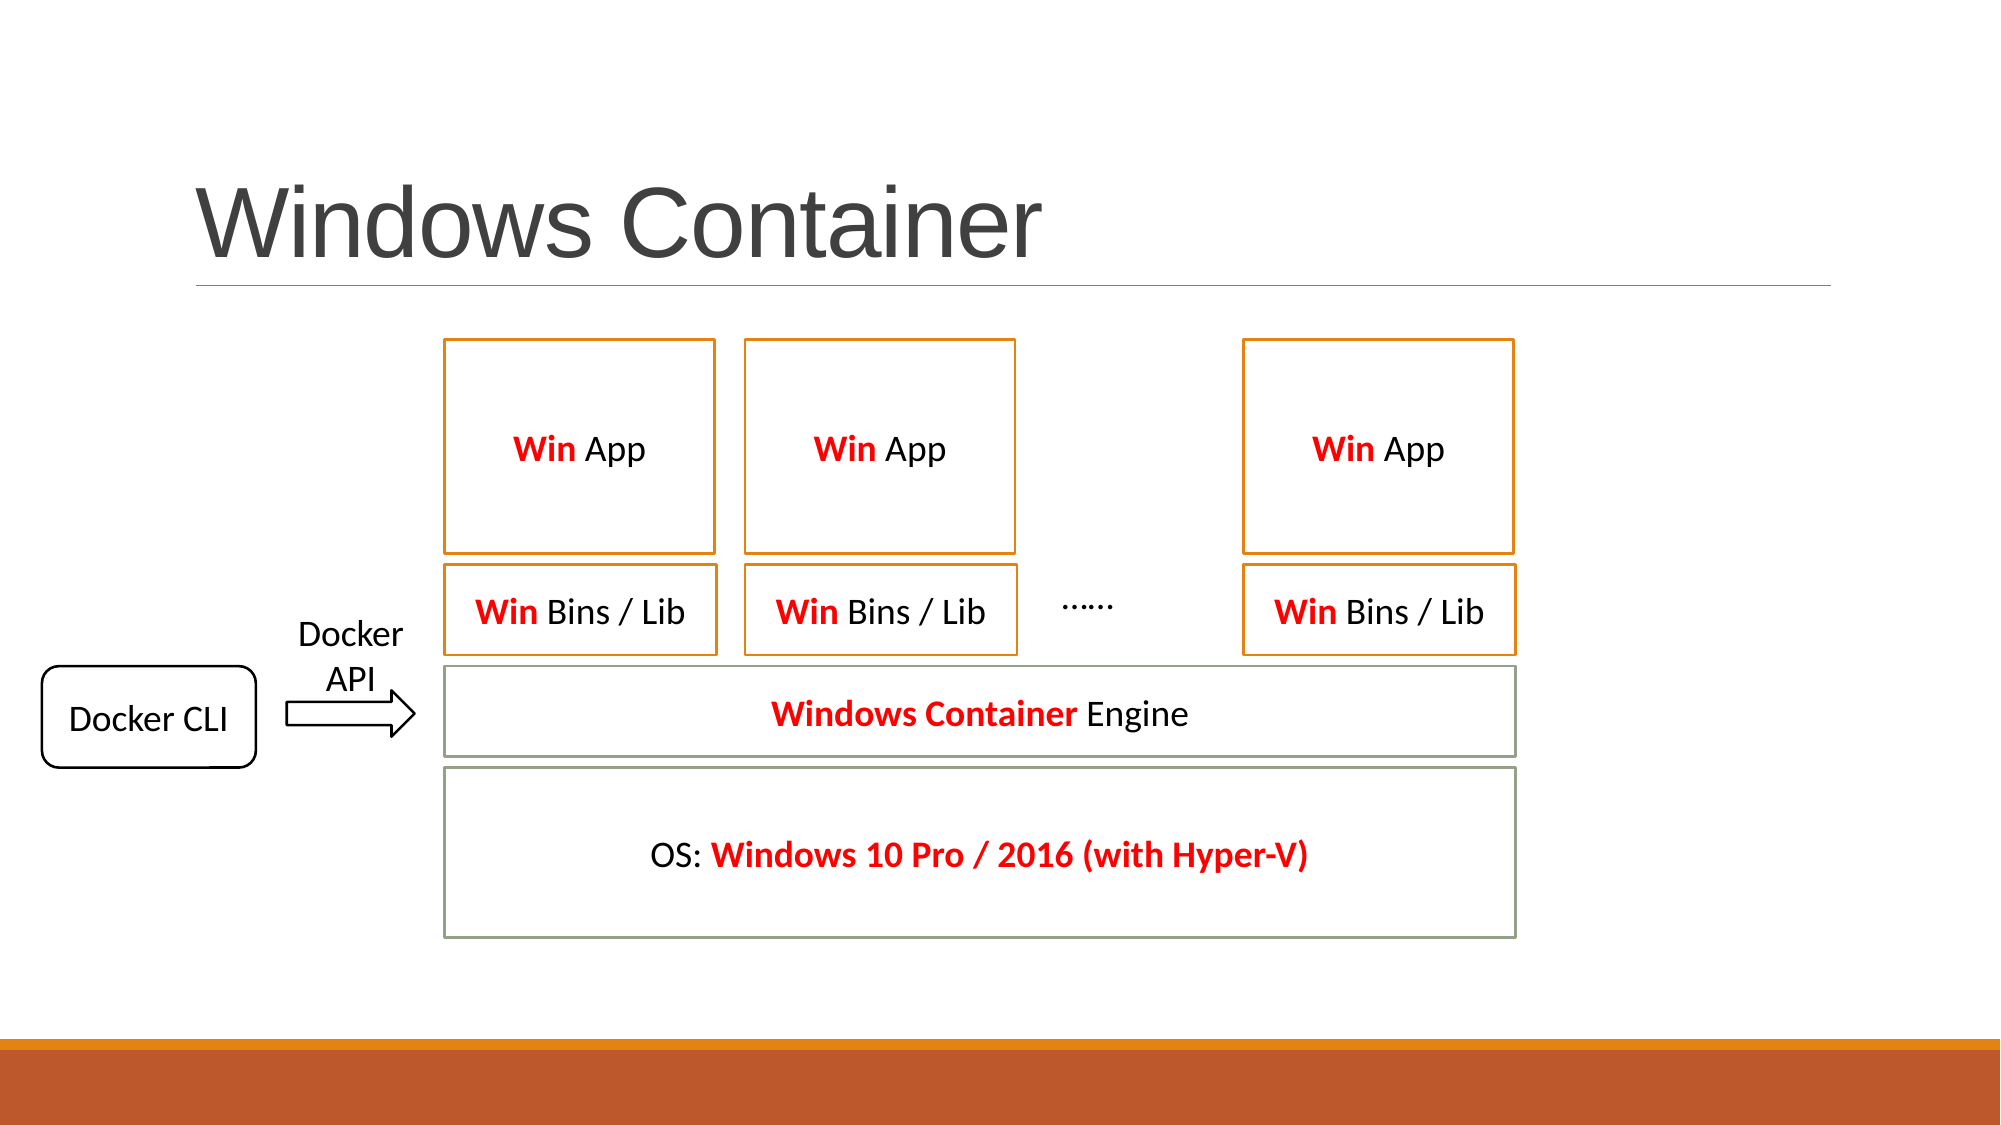

# Windows Container
Win App
Win App
Win App
Win Bins / Lib
Win Bins / Lib
……
Win Bins / Lib
Docker
API
Docker CLI
Windows Container Engine

OS: Windows 10 Pro / 2016 (with Hyper-V)